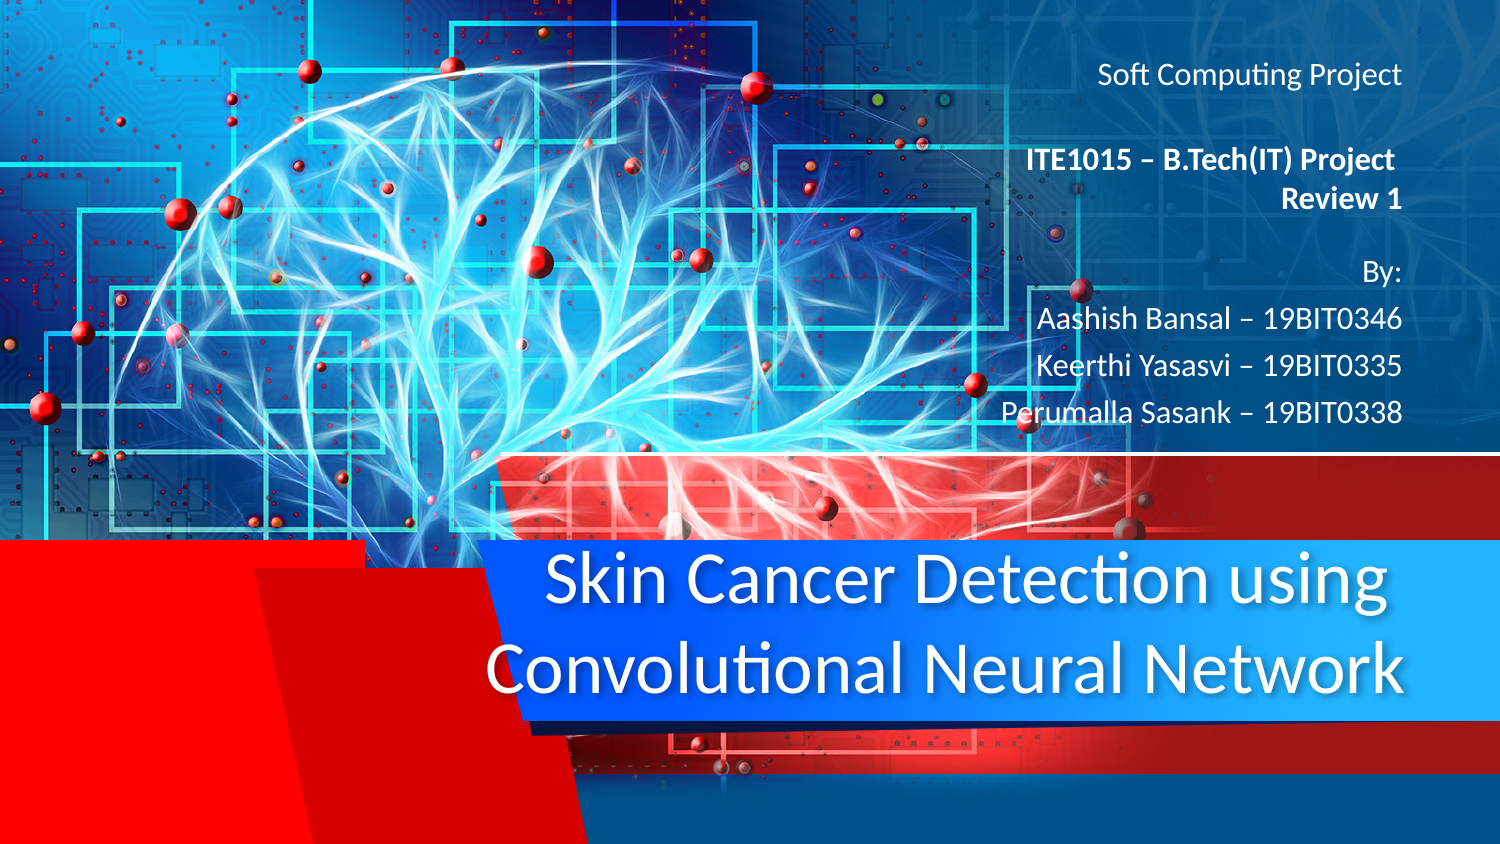

Soft Computing Project

ITE1015 – B.Tech(IT) Project
Review 1

By:
Aashish Bansal – 19BIT0346
Keerthi Yasasvi – 19BIT0335
Perumalla Sasank – 19BIT0338

# Skin Cancer Detection using Convolutional Neural Network